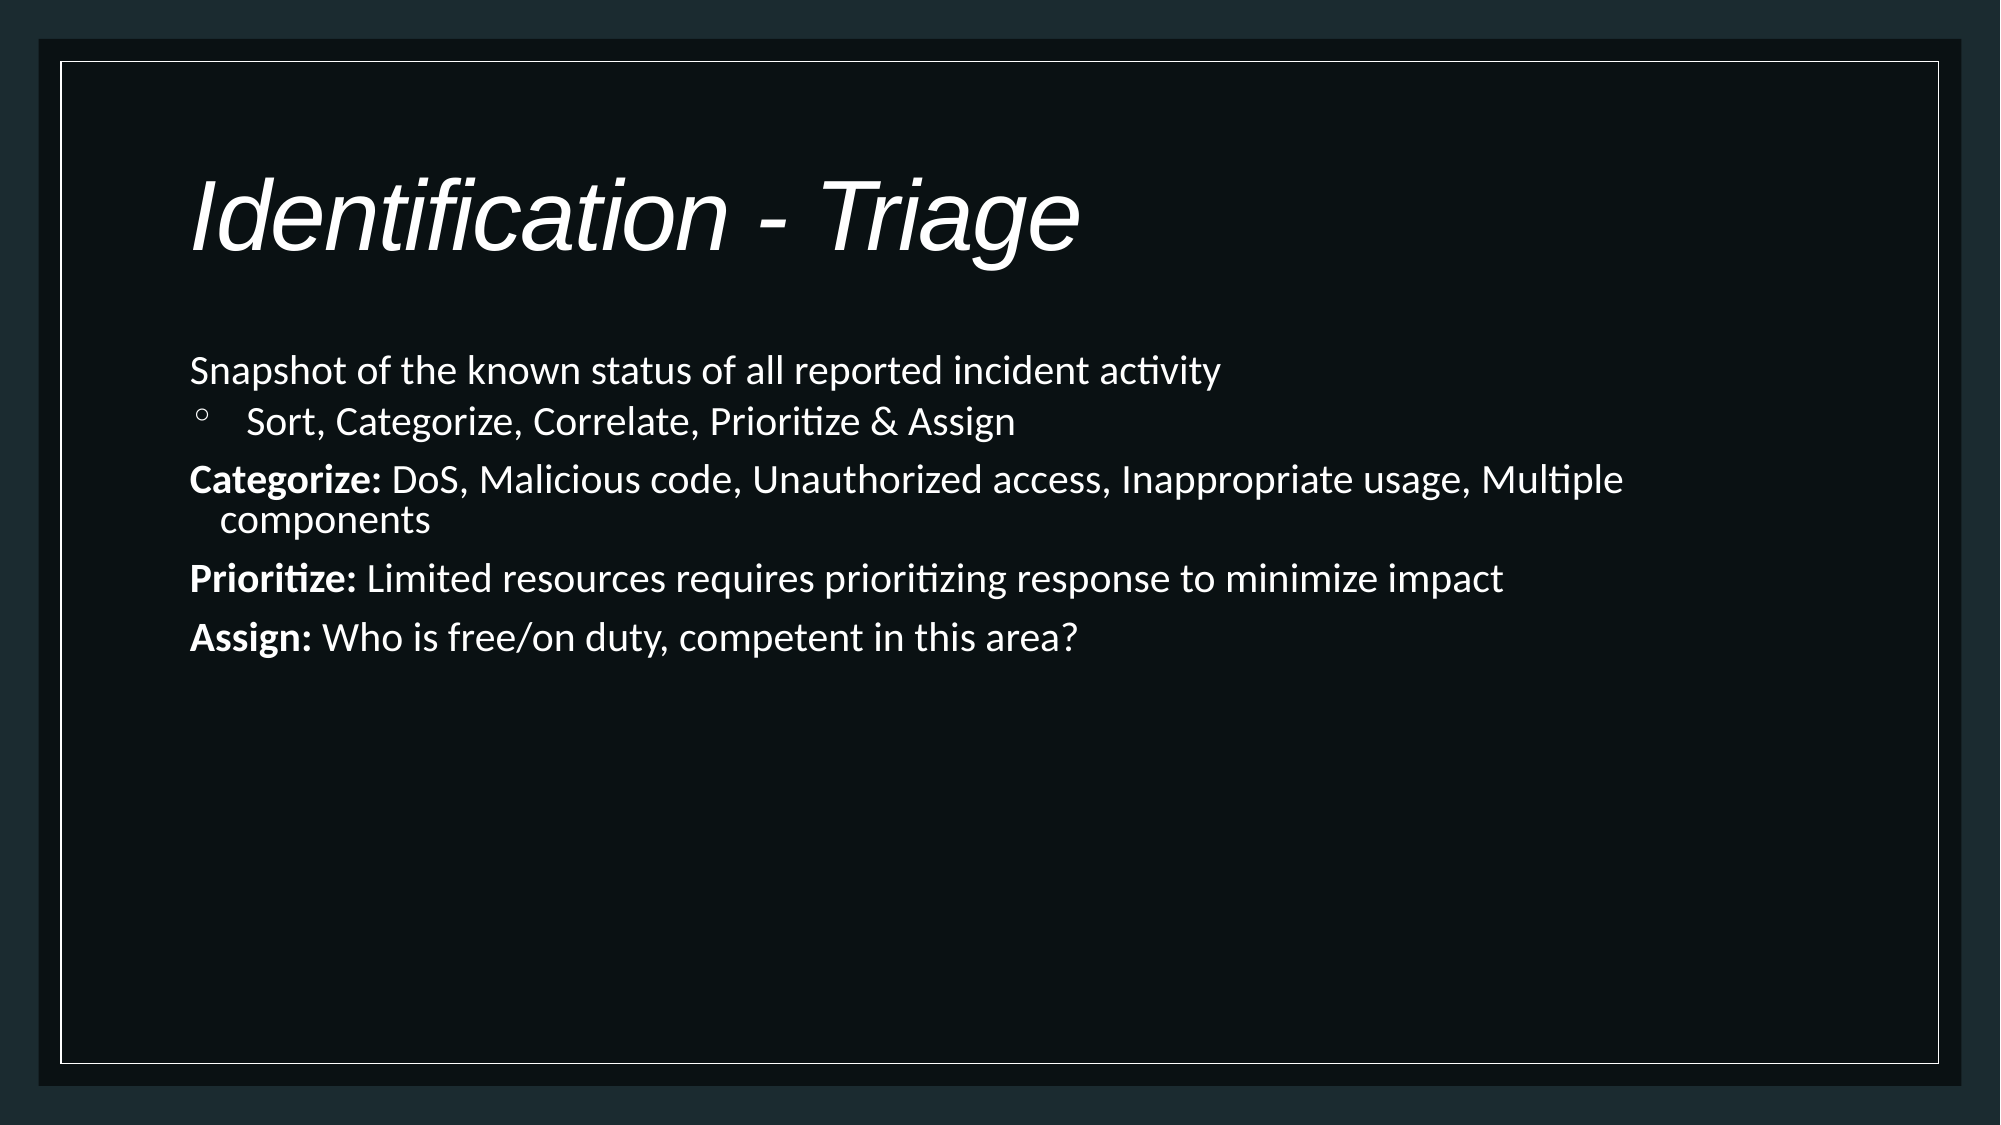

# Identification - Triage
Snapshot of the known status of all reported incident activity
Sort, Categorize, Correlate, Prioritize & Assign
Categorize: DoS, Malicious code, Unauthorized access, Inappropriate usage, Multiple components
Prioritize: Limited resources requires prioritizing response to minimize impact
Assign: Who is free/on duty, competent in this area?